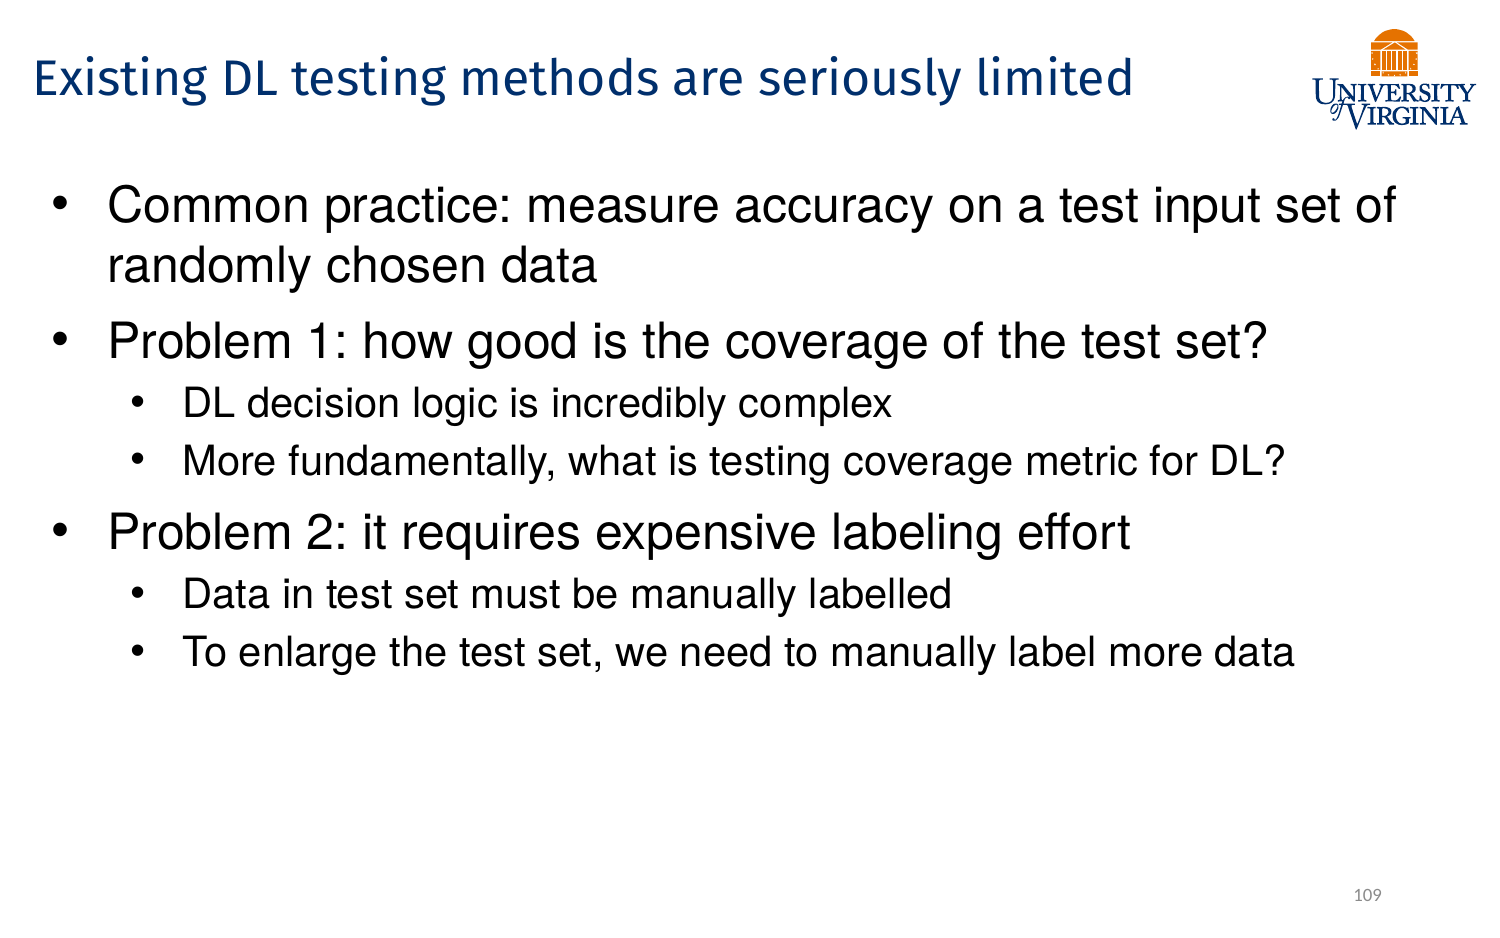

# Existing DL testing methods are seriously limited
Common practice: measure accuracy on a test input set of randomly chosen data
Problem 1: how good is the coverage of the test set?
DL decision logic is incredibly complex
More fundamentally, what is testing coverage metric for DL?
Problem 2: it requires expensive labeling effort
Data in test set must be manually labelled
To enlarge the test set, we need to manually label more data
109